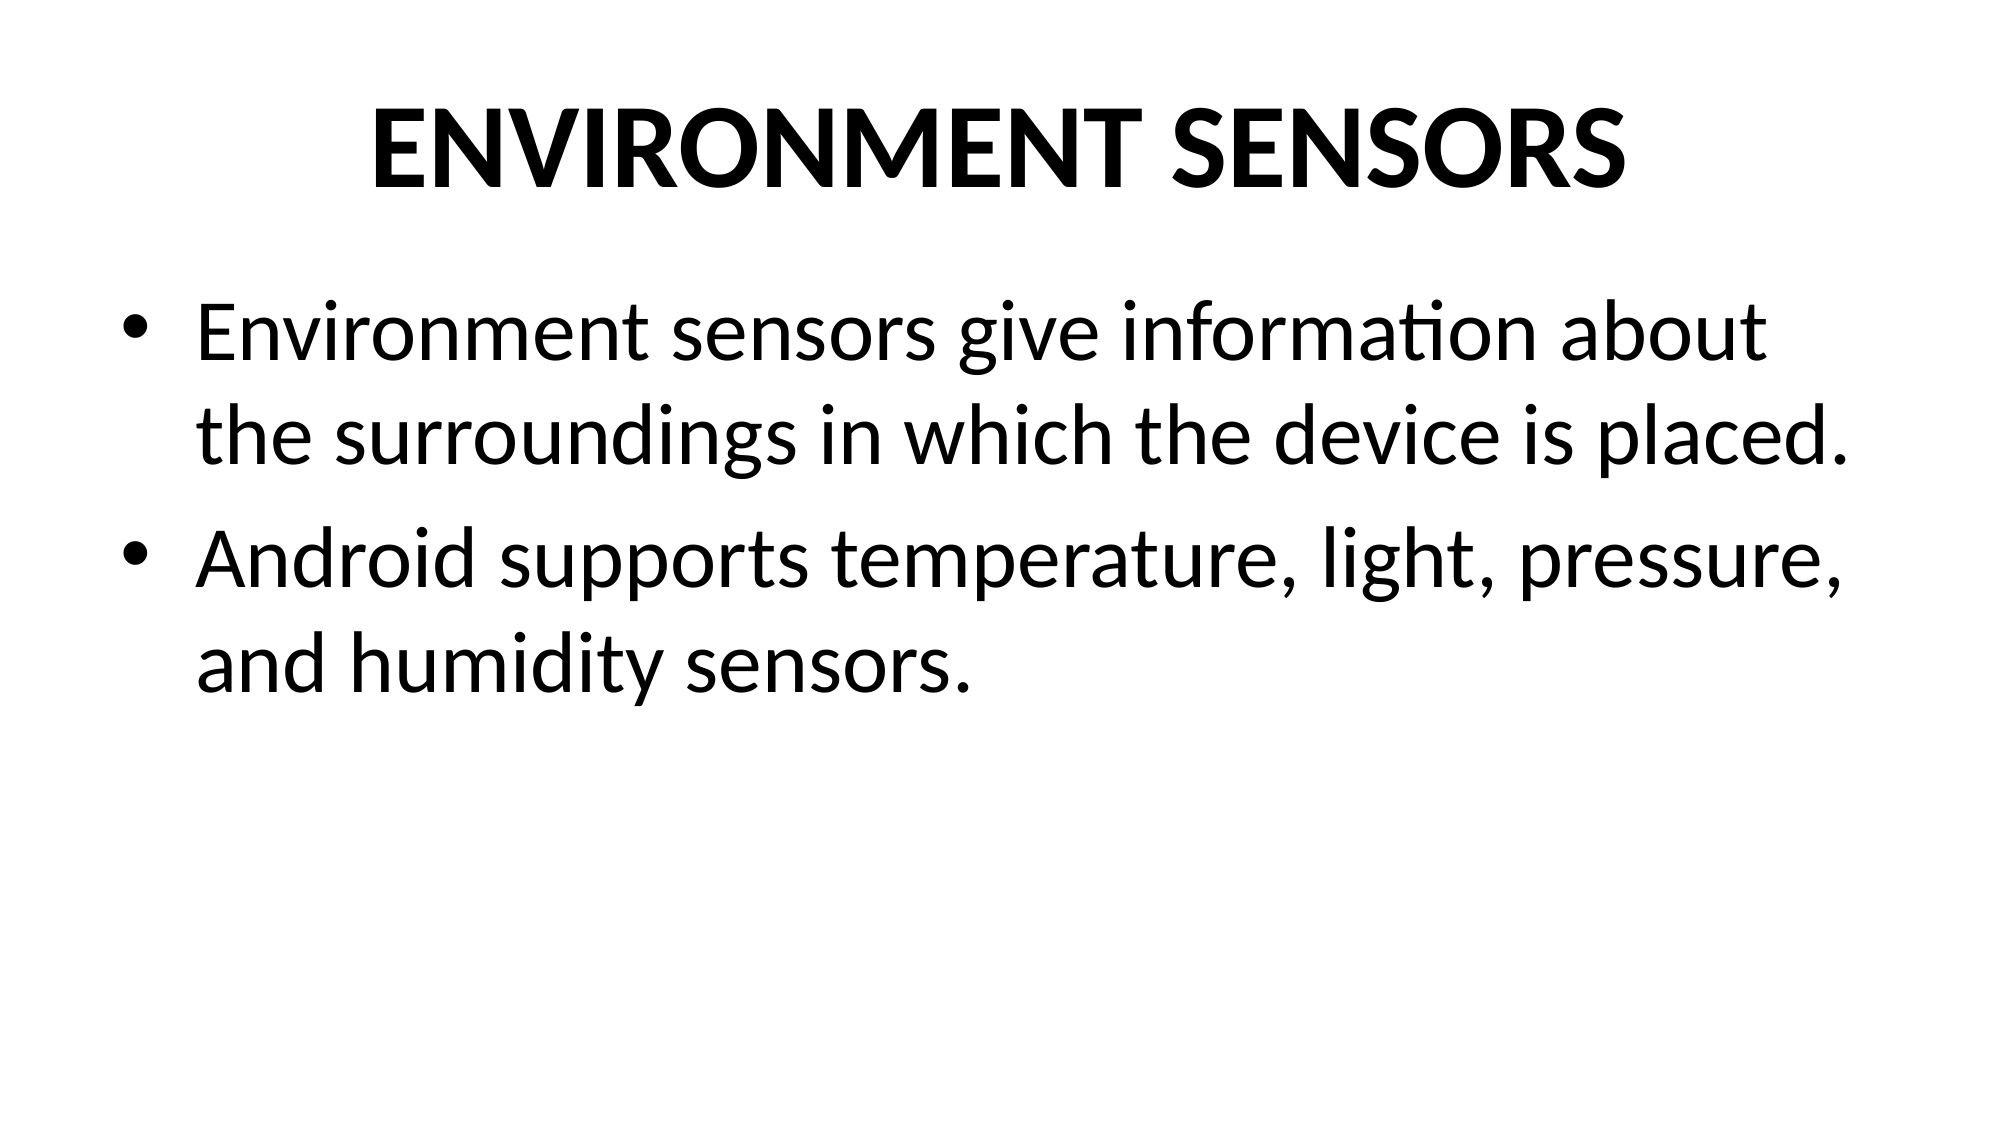

# ENVIRONMENT SENSORS
Environment sensors give information about the surroundings in which the device is placed.
Android supports temperature, light, pressure, and humidity sensors.